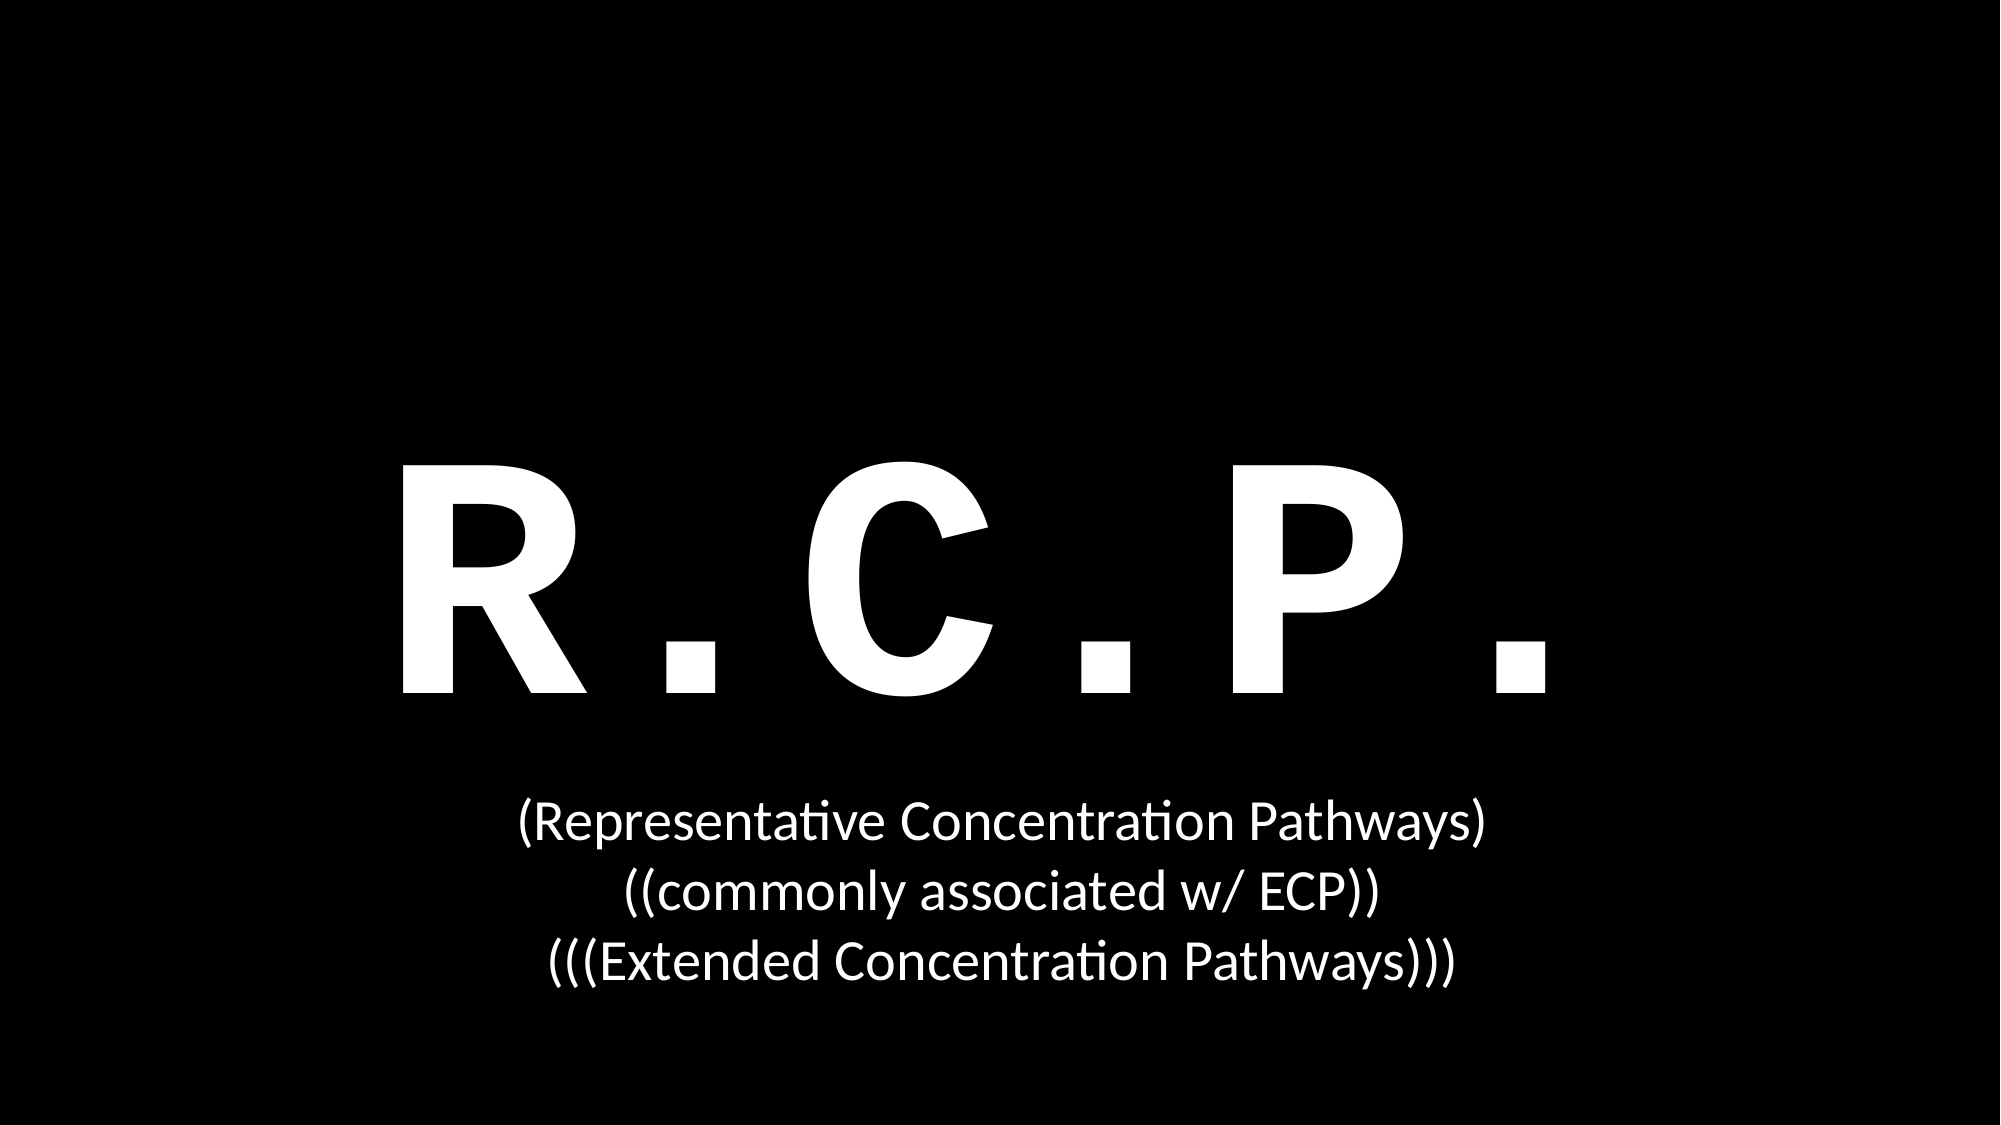

R.C.P.
(Representative Concentration Pathways)
((commonly associated w/ ECP))
(((Extended Concentration Pathways)))